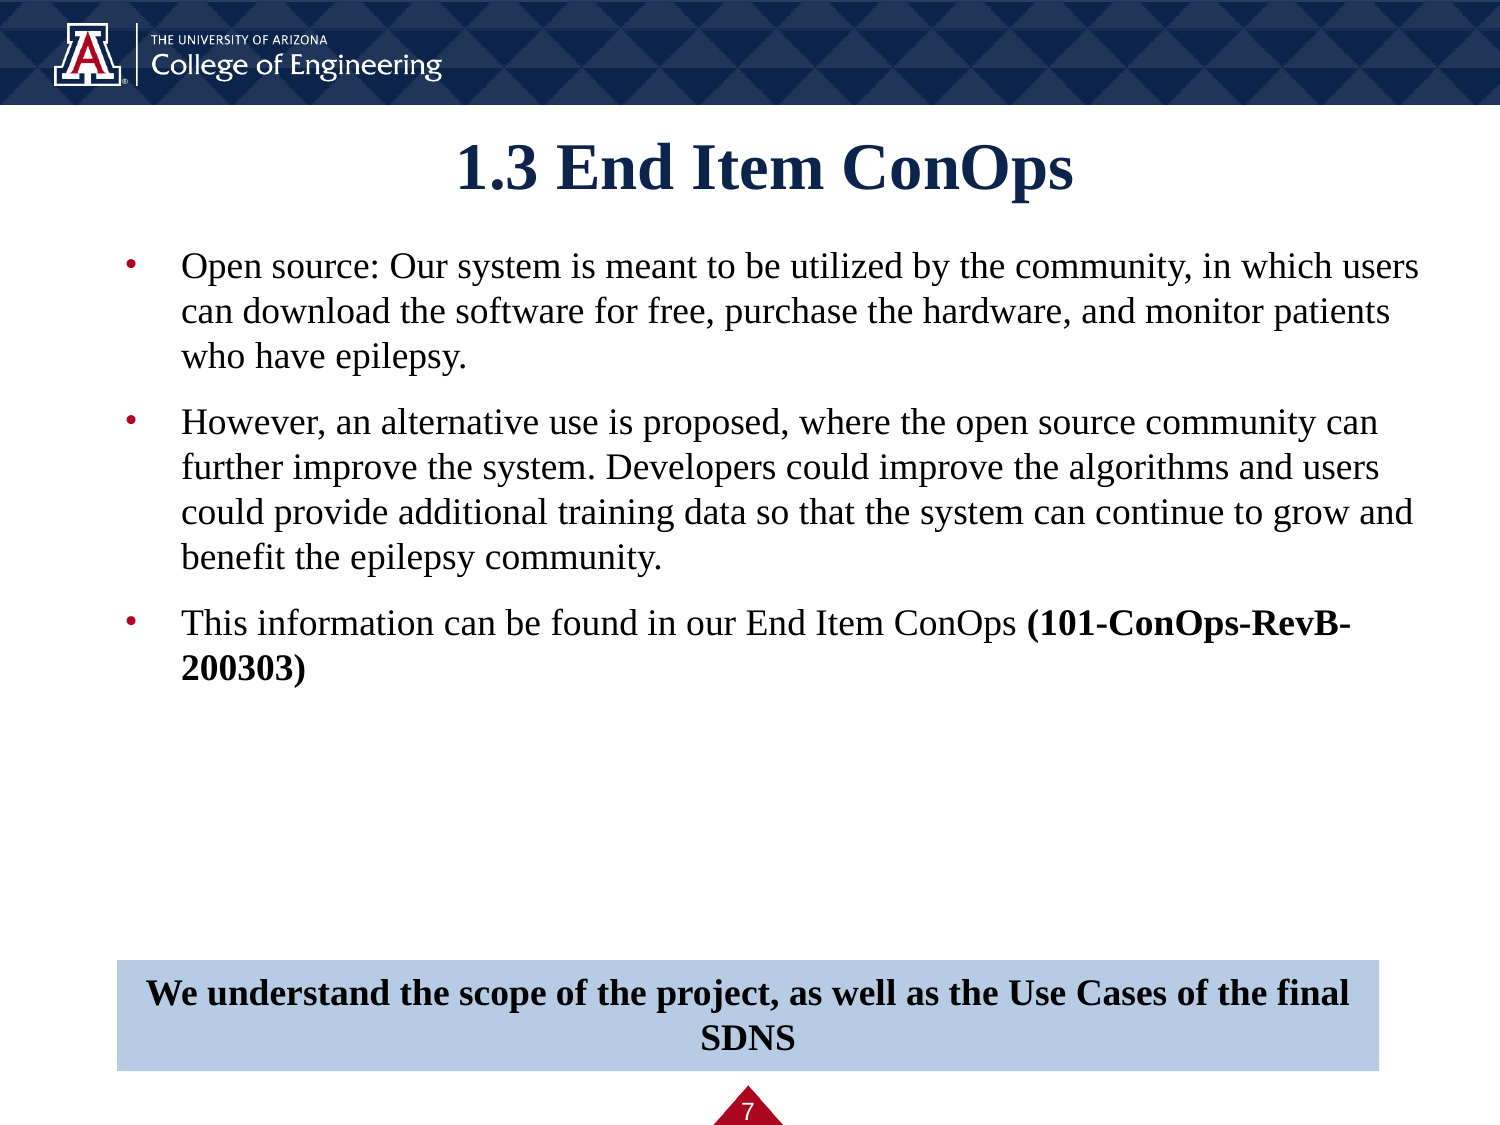

# 1.3 End Item ConOps
Open source: Our system is meant to be utilized by the community, in which users can download the software for free, purchase the hardware, and monitor patients who have epilepsy.
However, an alternative use is proposed, where the open source community can further improve the system. Developers could improve the algorithms and users could provide additional training data so that the system can continue to grow and benefit the epilepsy community.
This information can be found in our End Item ConOps (101-ConOps-RevB-200303)
We understand the scope of the project, as well as the Use Cases of the final SDNS
7